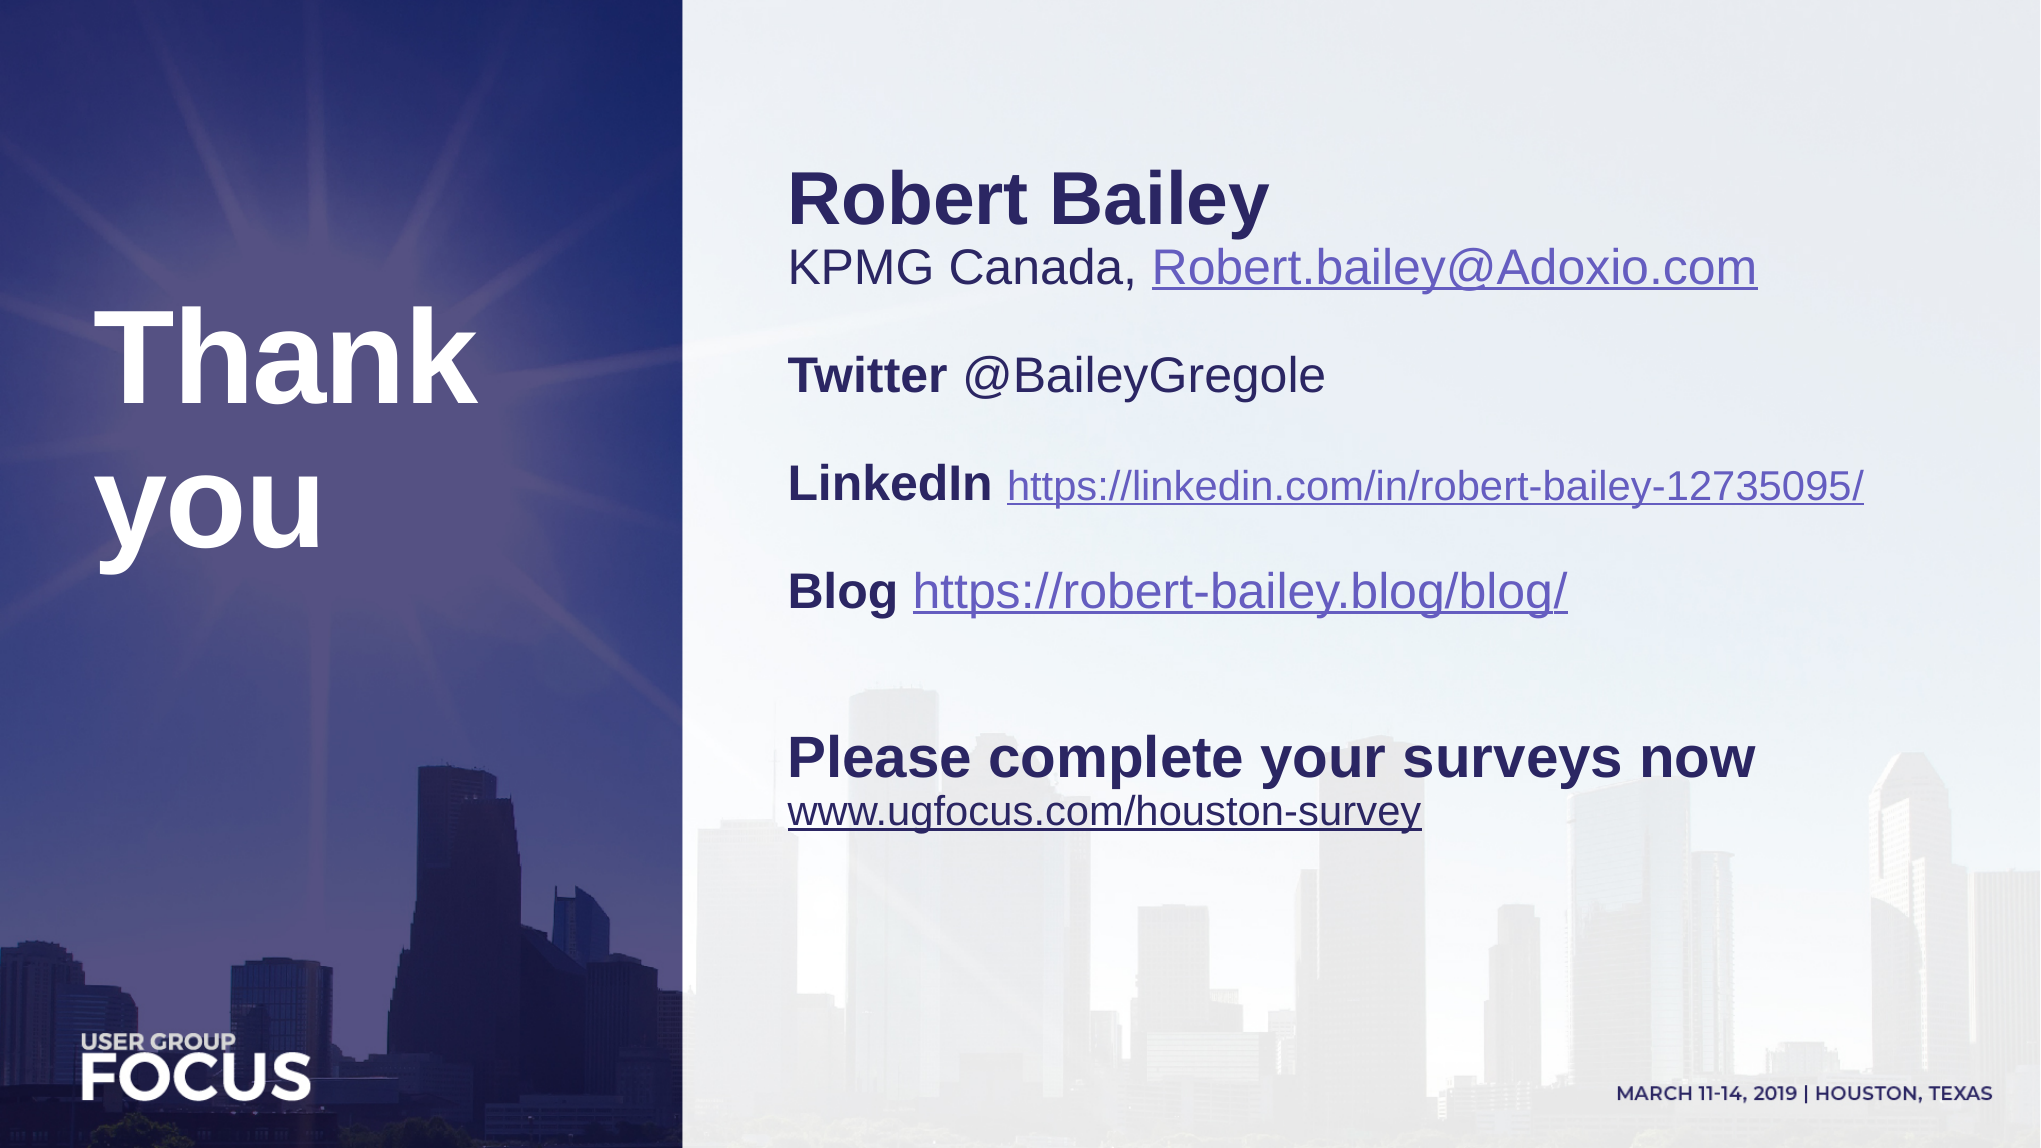

Robert Bailey
KPMG Canada, Robert.bailey@Adoxio.com

Twitter @BaileyGregole

LinkedIn https://linkedin.com/in/robert-bailey-12735095/

Blog https://robert-bailey.blog/blog/

Please complete your surveys now
www.ugfocus.com/houston-survey
# Thank you